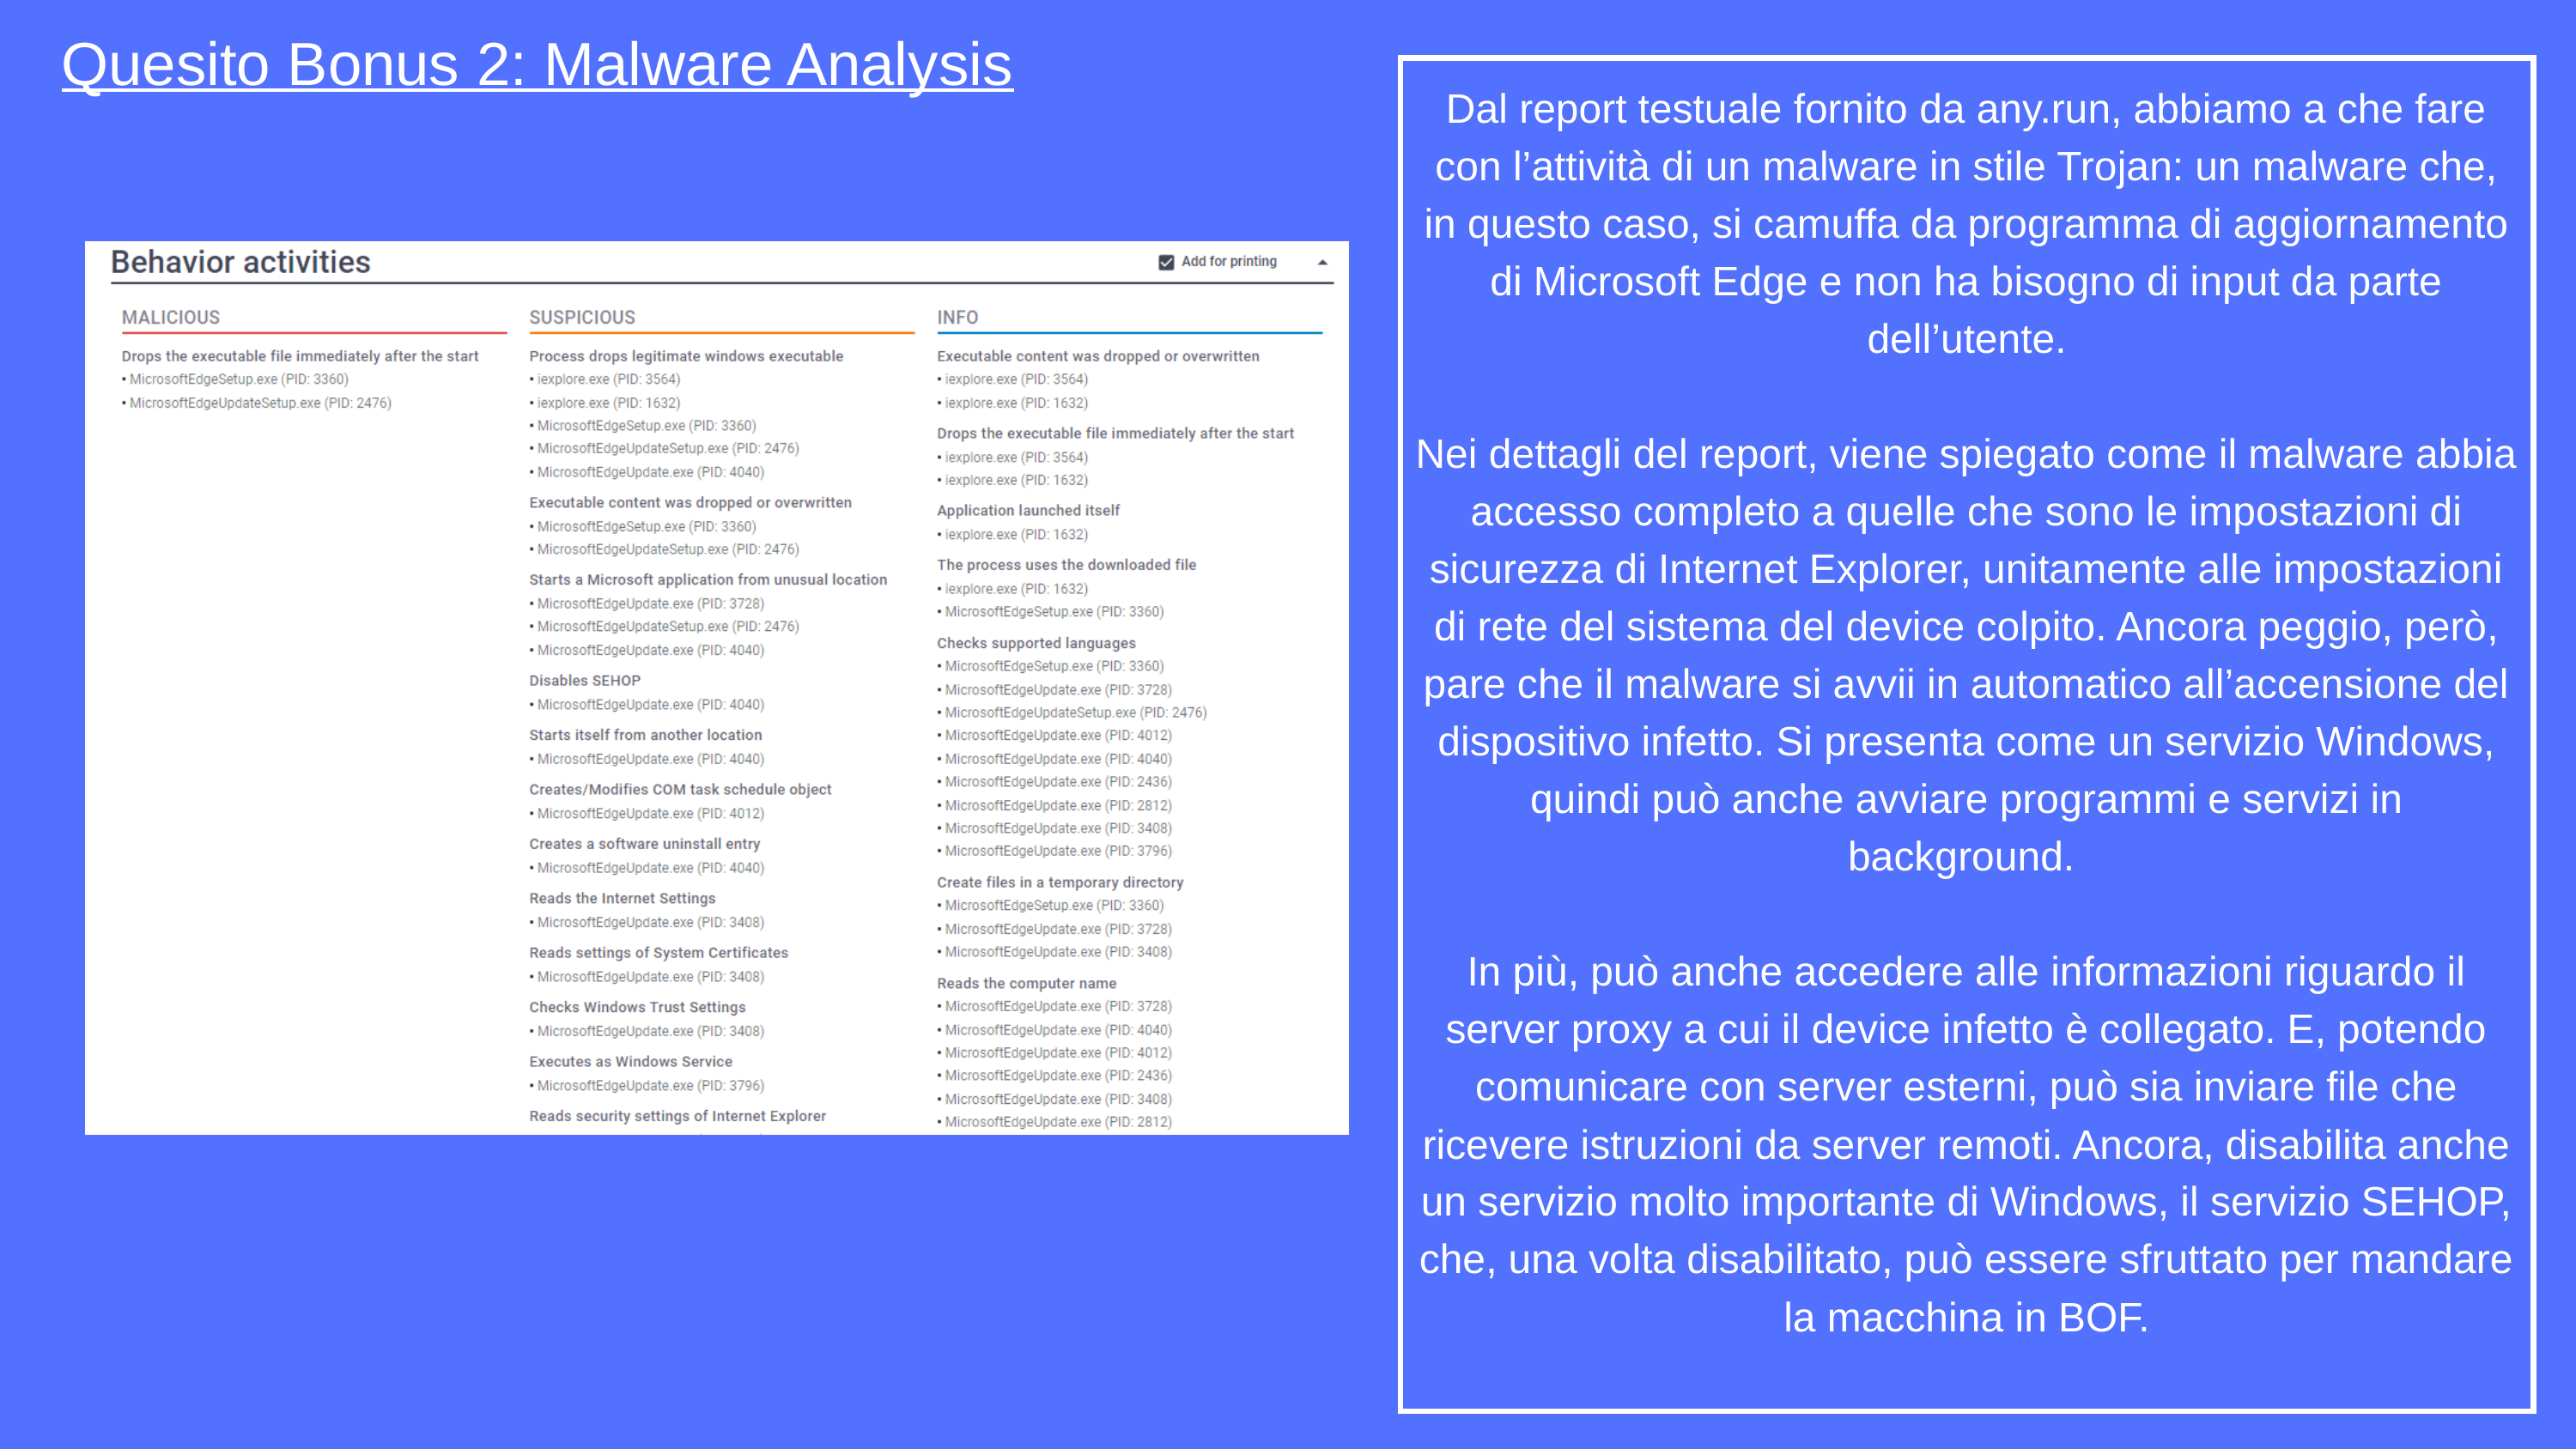

Quesito Bonus 2: Malware Analysis

Dal report testuale fornito da any.run, abbiamo a che fare con l’attività di un malware in stile Trojan: un malware che, in questo caso, si camuffa da programma di aggiornamento di Microsoft Edge e non ha bisogno di input da parte dell’utente.

Nei dettagli del report, viene spiegato come il malware abbia accesso completo a quelle che sono le impostazioni di sicurezza di Internet Explorer, unitamente alle impostazioni di rete del sistema del device colpito. Ancora peggio, però, pare che il malware si avvii in automatico all’accensione del dispositivo infetto. Si presenta come un servizio Windows, quindi può anche avviare programmi e servizi in background.

In più, può anche accedere alle informazioni riguardo il server proxy a cui il device infetto è collegato. E, potendo comunicare con server esterni, può sia inviare file che ricevere istruzioni da server remoti. Ancora, disabilita anche un servizio molto importante di Windows, il servizio SEHOP, che, una volta disabilitato, può essere sfruttato per mandare la macchina in BOF.